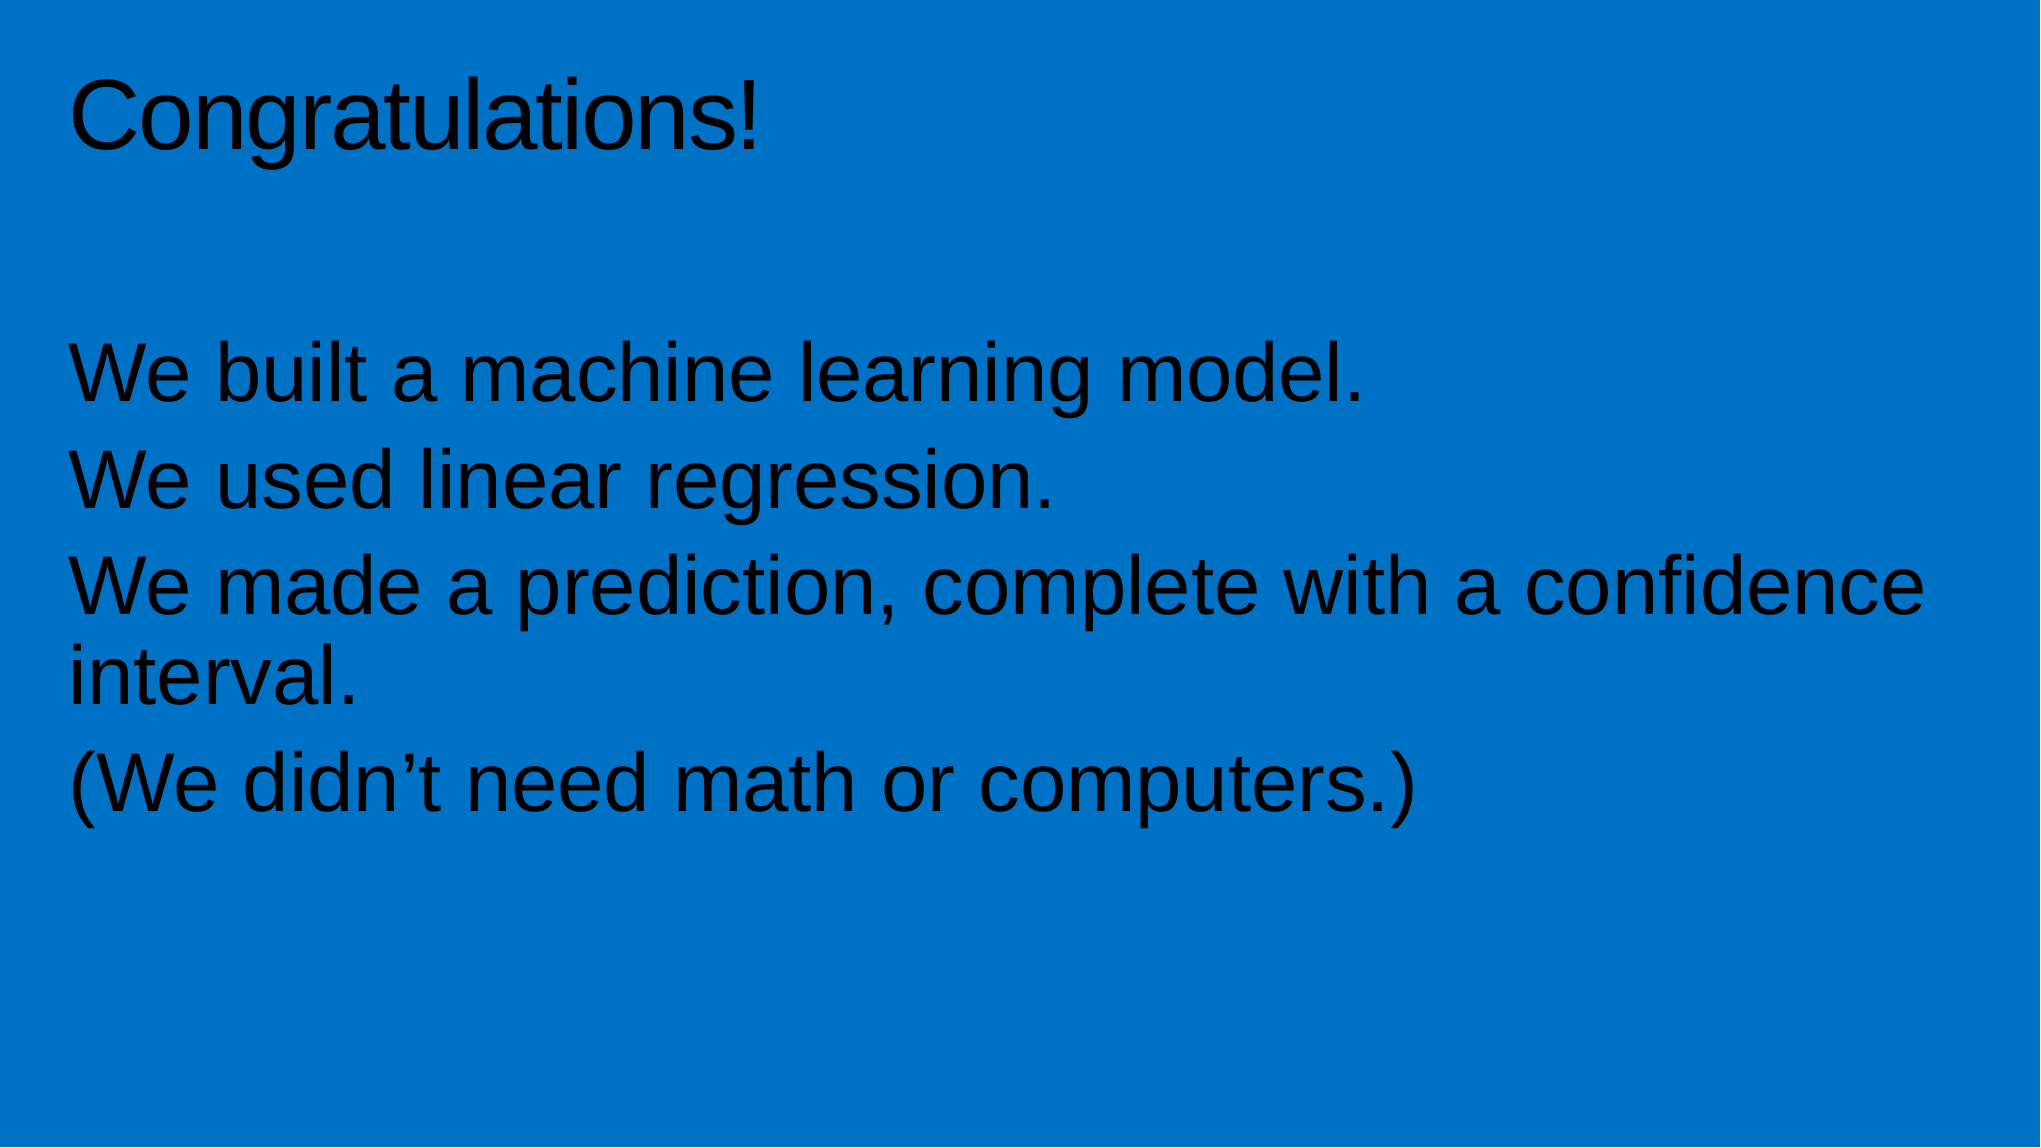

# Congratulations!
We built a machine learning model.
We used linear regression.
We made a prediction, complete with a confidence interval.
(We didn’t need math or computers.)